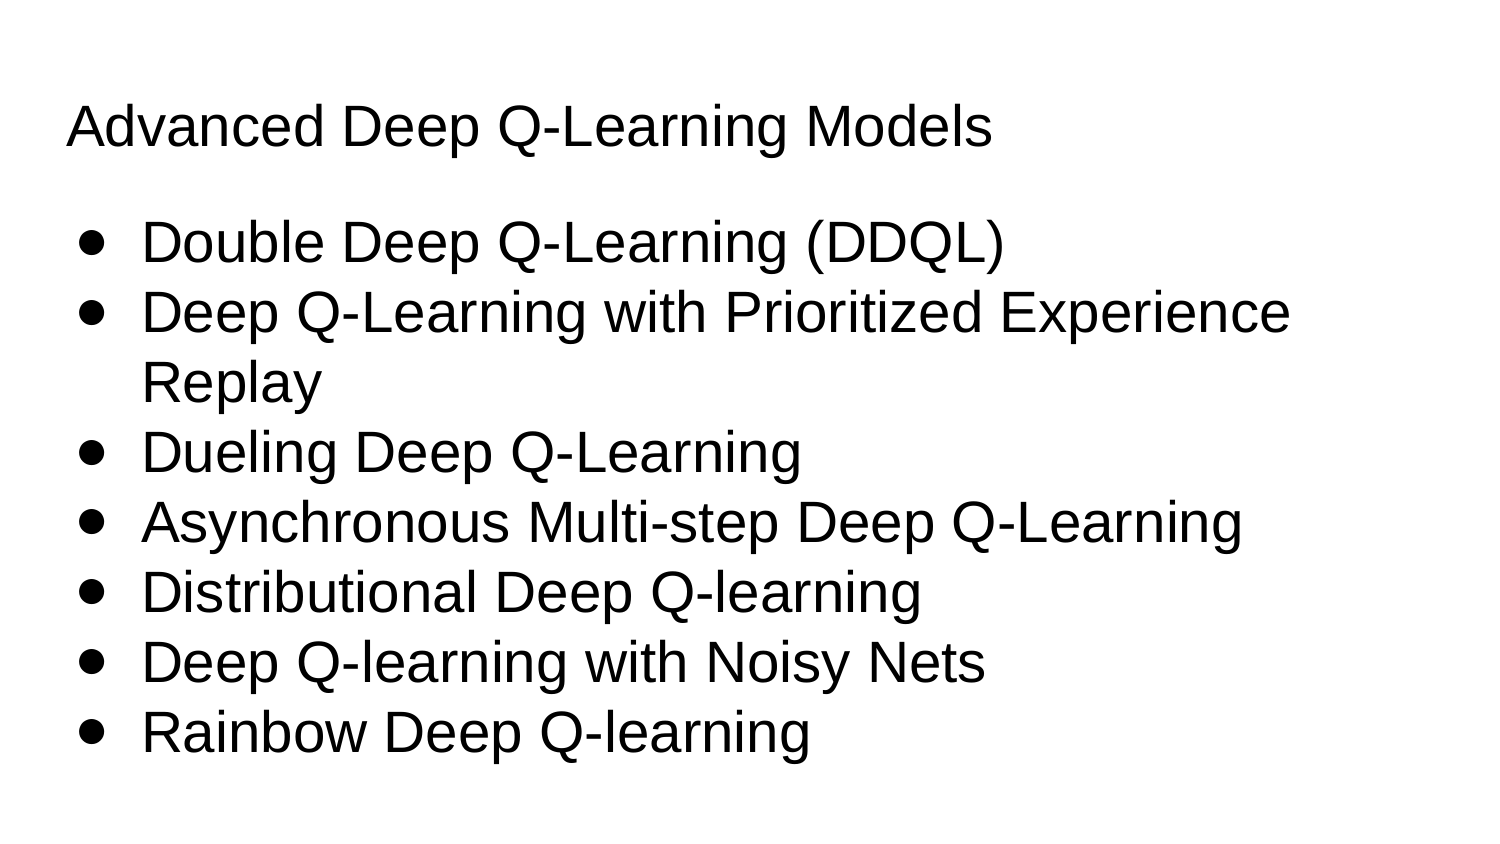

# Advanced Deep Q-Learning Models
Double Deep Q-Learning (DDQL)
Deep Q-Learning with Prioritized Experience Replay
Dueling Deep Q-Learning
Asynchronous Multi-step Deep Q-Learning
Distributional Deep Q-learning
Deep Q-learning with Noisy Nets
Rainbow Deep Q-learning